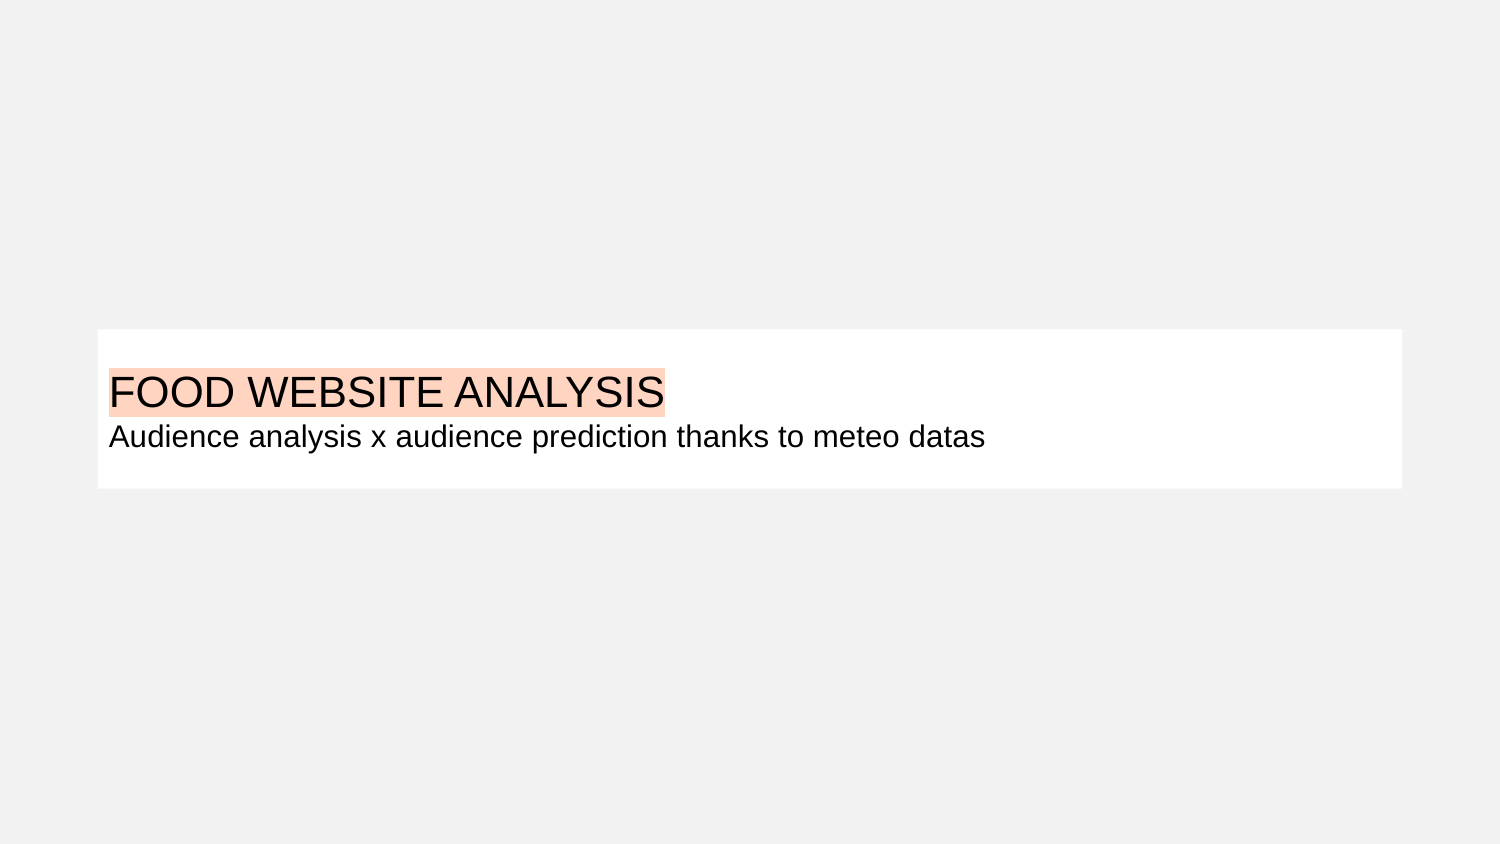

FOOD WEBSITE ANALYSIS
Audience analysis x audience prediction thanks to meteo datas